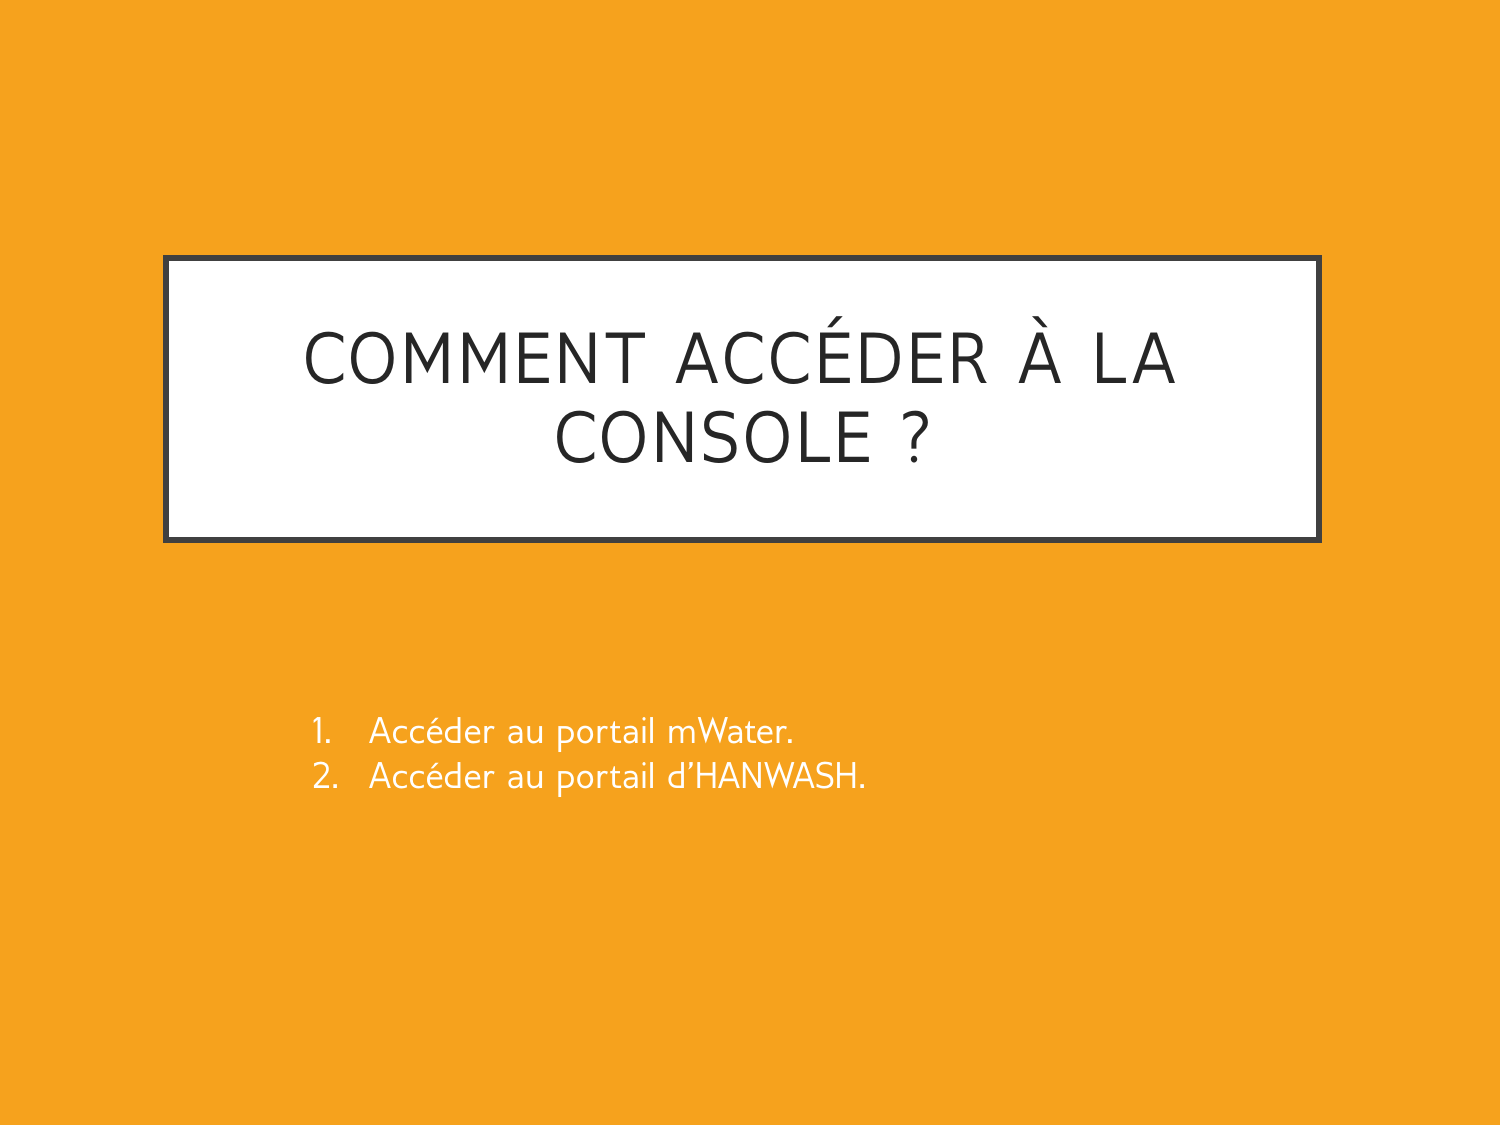

# Comment accéder à la console ?

Accéder au portail mWater.
Accéder au portail d’HANWASH.